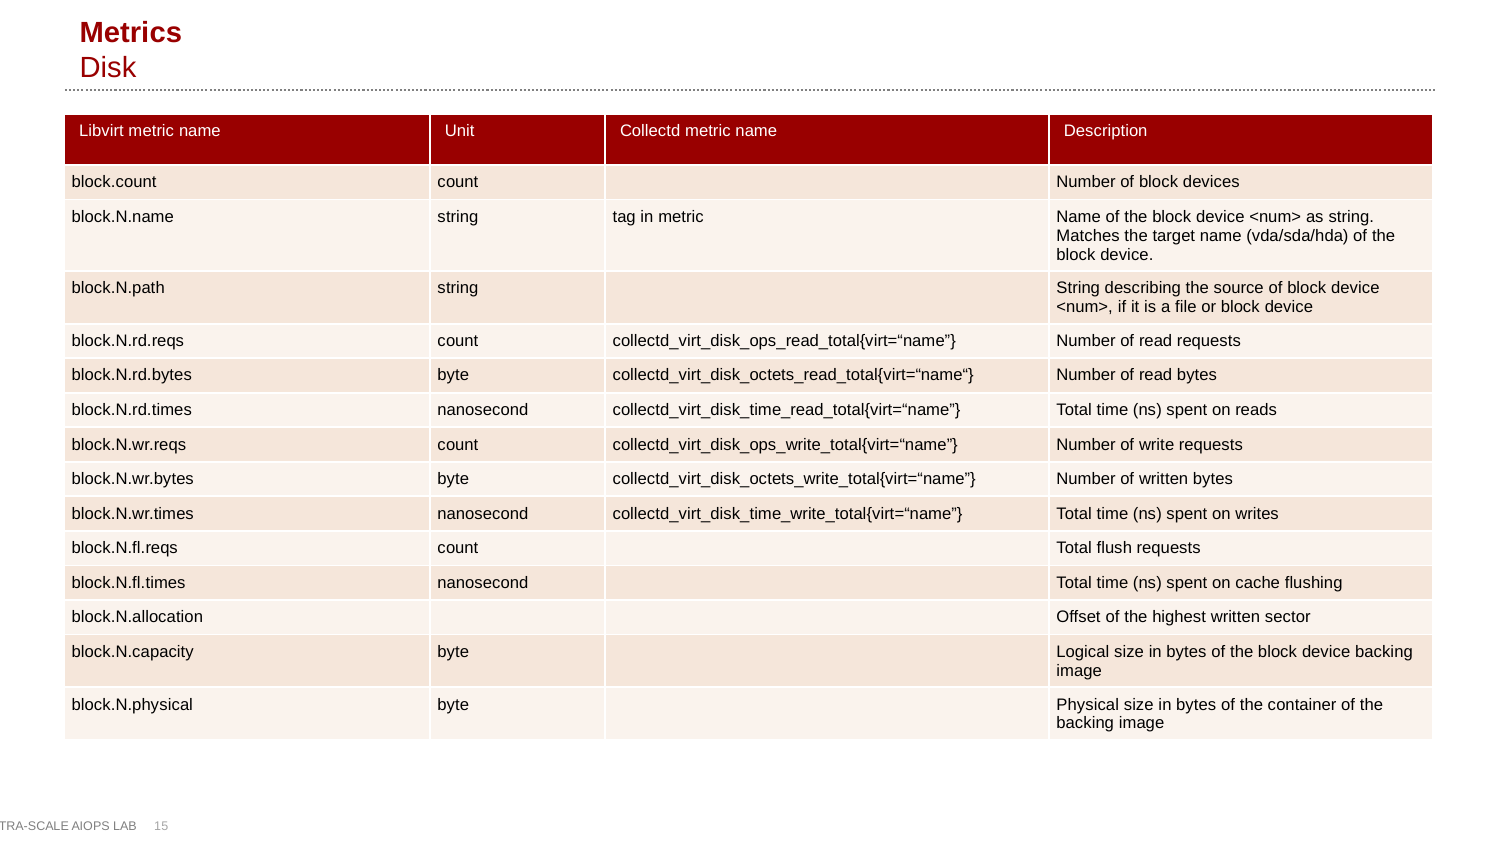

# Metrics Disk
| Libvirt metric name | Unit | Collectd metric name | Description |
| --- | --- | --- | --- |
| block.count | count |  | Number of block devices |
| block.N.name | string | tag in metric | Name of the block device <num> as string. Matches the target name (vda/sda/hda) of the block device. |
| block.N.path | string |  | String describing the source of block device <num>, if it is a file or block device |
| block.N.rd.reqs | count | collectd\_virt\_disk\_ops\_read\_total{virt=“name”} | Number of read requests |
| block.N.rd.bytes | byte | collectd\_virt\_disk\_octets\_read\_total{virt=“name“} | Number of read bytes |
| block.N.rd.times | nanosecond | collectd\_virt\_disk\_time\_read\_total{virt=“name”} | Total time (ns) spent on reads |
| block.N.wr.reqs | count | collectd\_virt\_disk\_ops\_write\_total{virt=“name”} | Number of write requests |
| block.N.wr.bytes | byte | collectd\_virt\_disk\_octets\_write\_total{virt=“name”} | Number of written bytes |
| block.N.wr.times | nanosecond | collectd\_virt\_disk\_time\_write\_total{virt=“name”} | Total time (ns) spent on writes |
| block.N.fl.reqs | count |  | Total flush requests |
| block.N.fl.times | nanosecond |  | Total time (ns) spent on cache flushing |
| block.N.allocation |  |  | Offset of the highest written sector |
| block.N.capacity | byte |  | Logical size in bytes of the block device backing image |
| block.N.physical | byte |  | Physical size in bytes of the container of the backing image |